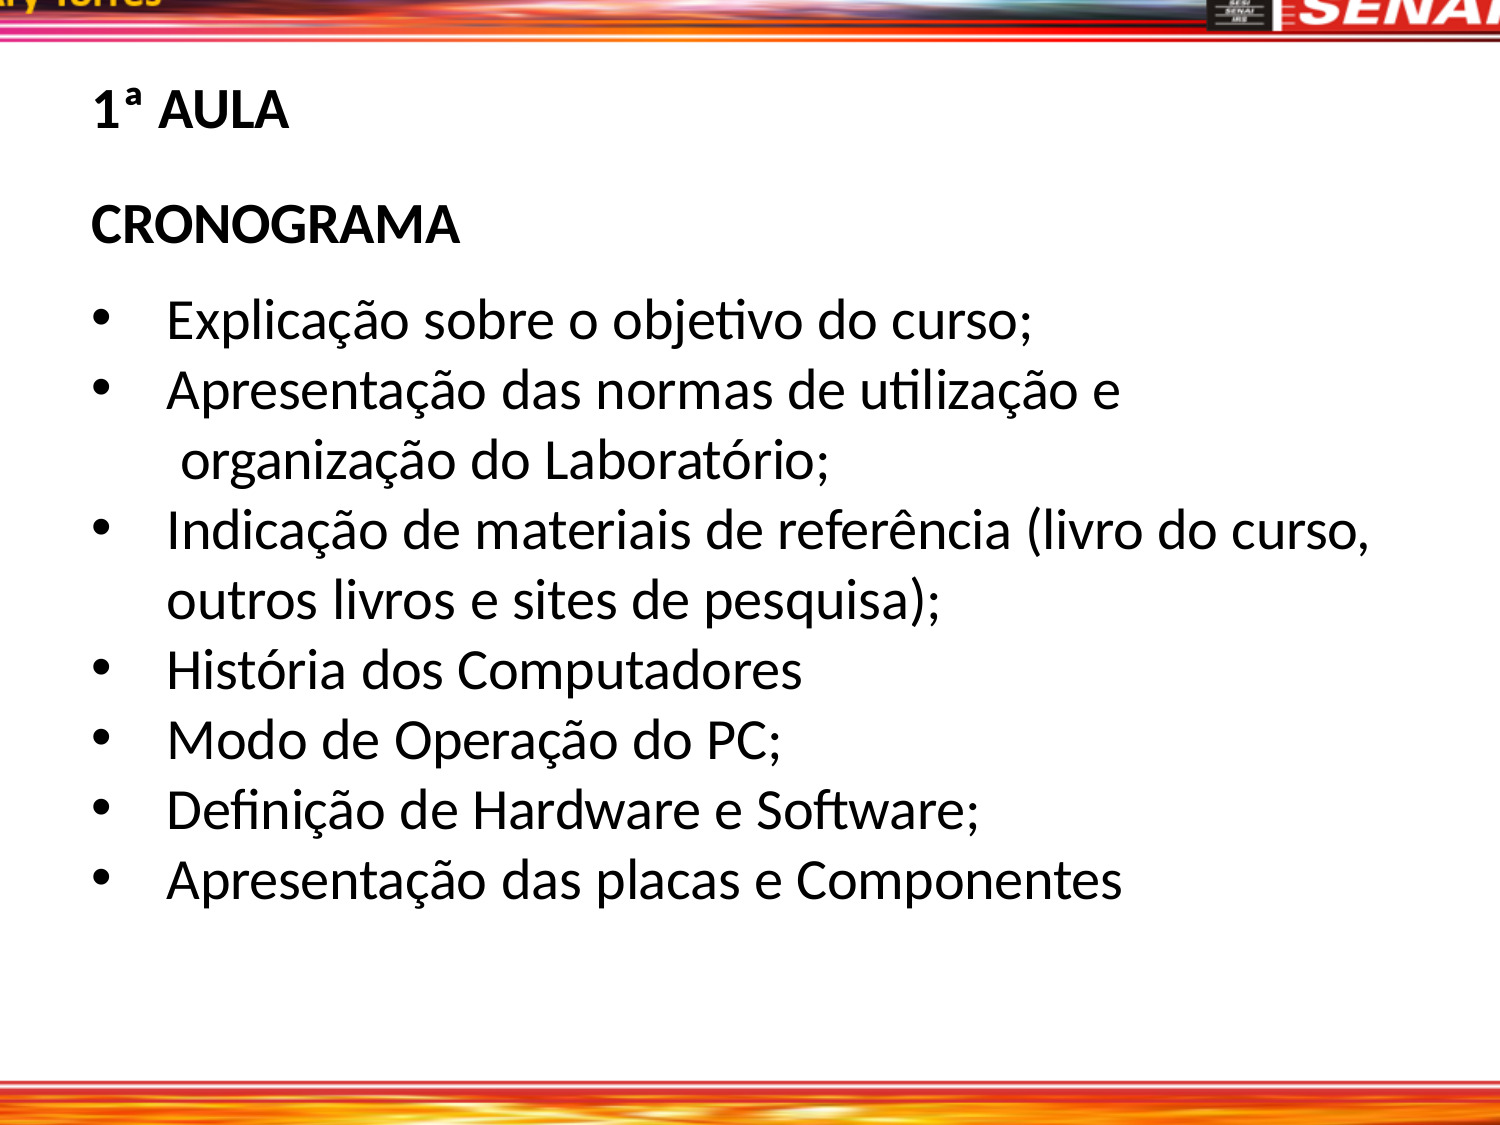

1ª AULA
CRONOGRAMA
Explicação sobre o objetivo do curso;
Apresentação das normas de utilização e  organização do Laboratório;
Indicação de materiais de referência (livro do curso,  outros livros e sites de pesquisa);
História dos Computadores
Modo de Operação do PC;
Definição de Hardware e Software;
Apresentação das placas e Componentes